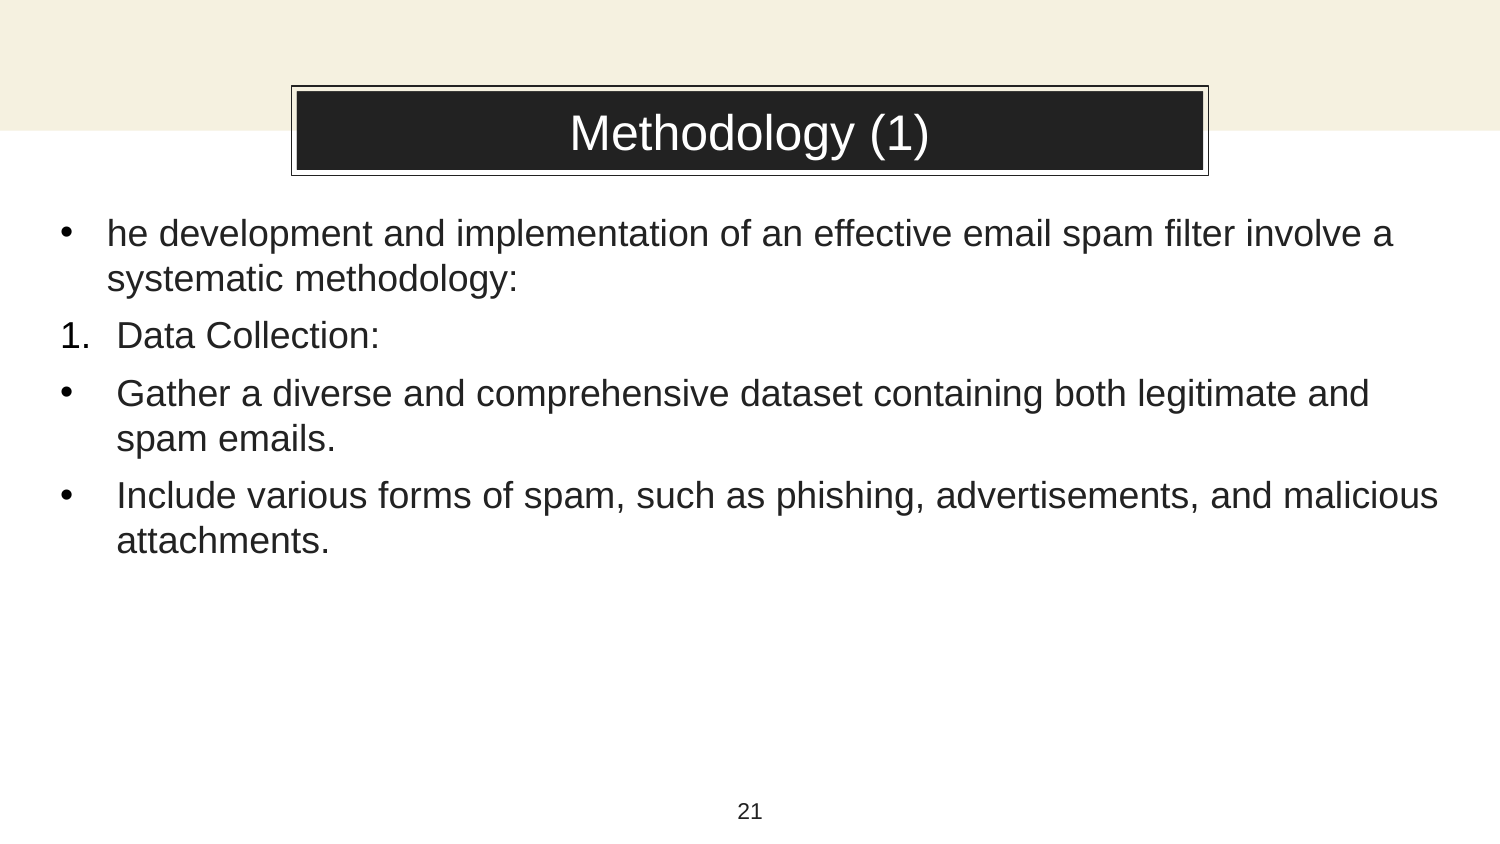

About this template
# Methodology (1)
he development and implementation of an effective email spam filter involve a systematic methodology:
Data Collection:
Gather a diverse and comprehensive dataset containing both legitimate and spam emails.
Include various forms of spam, such as phishing, advertisements, and malicious attachments.

21